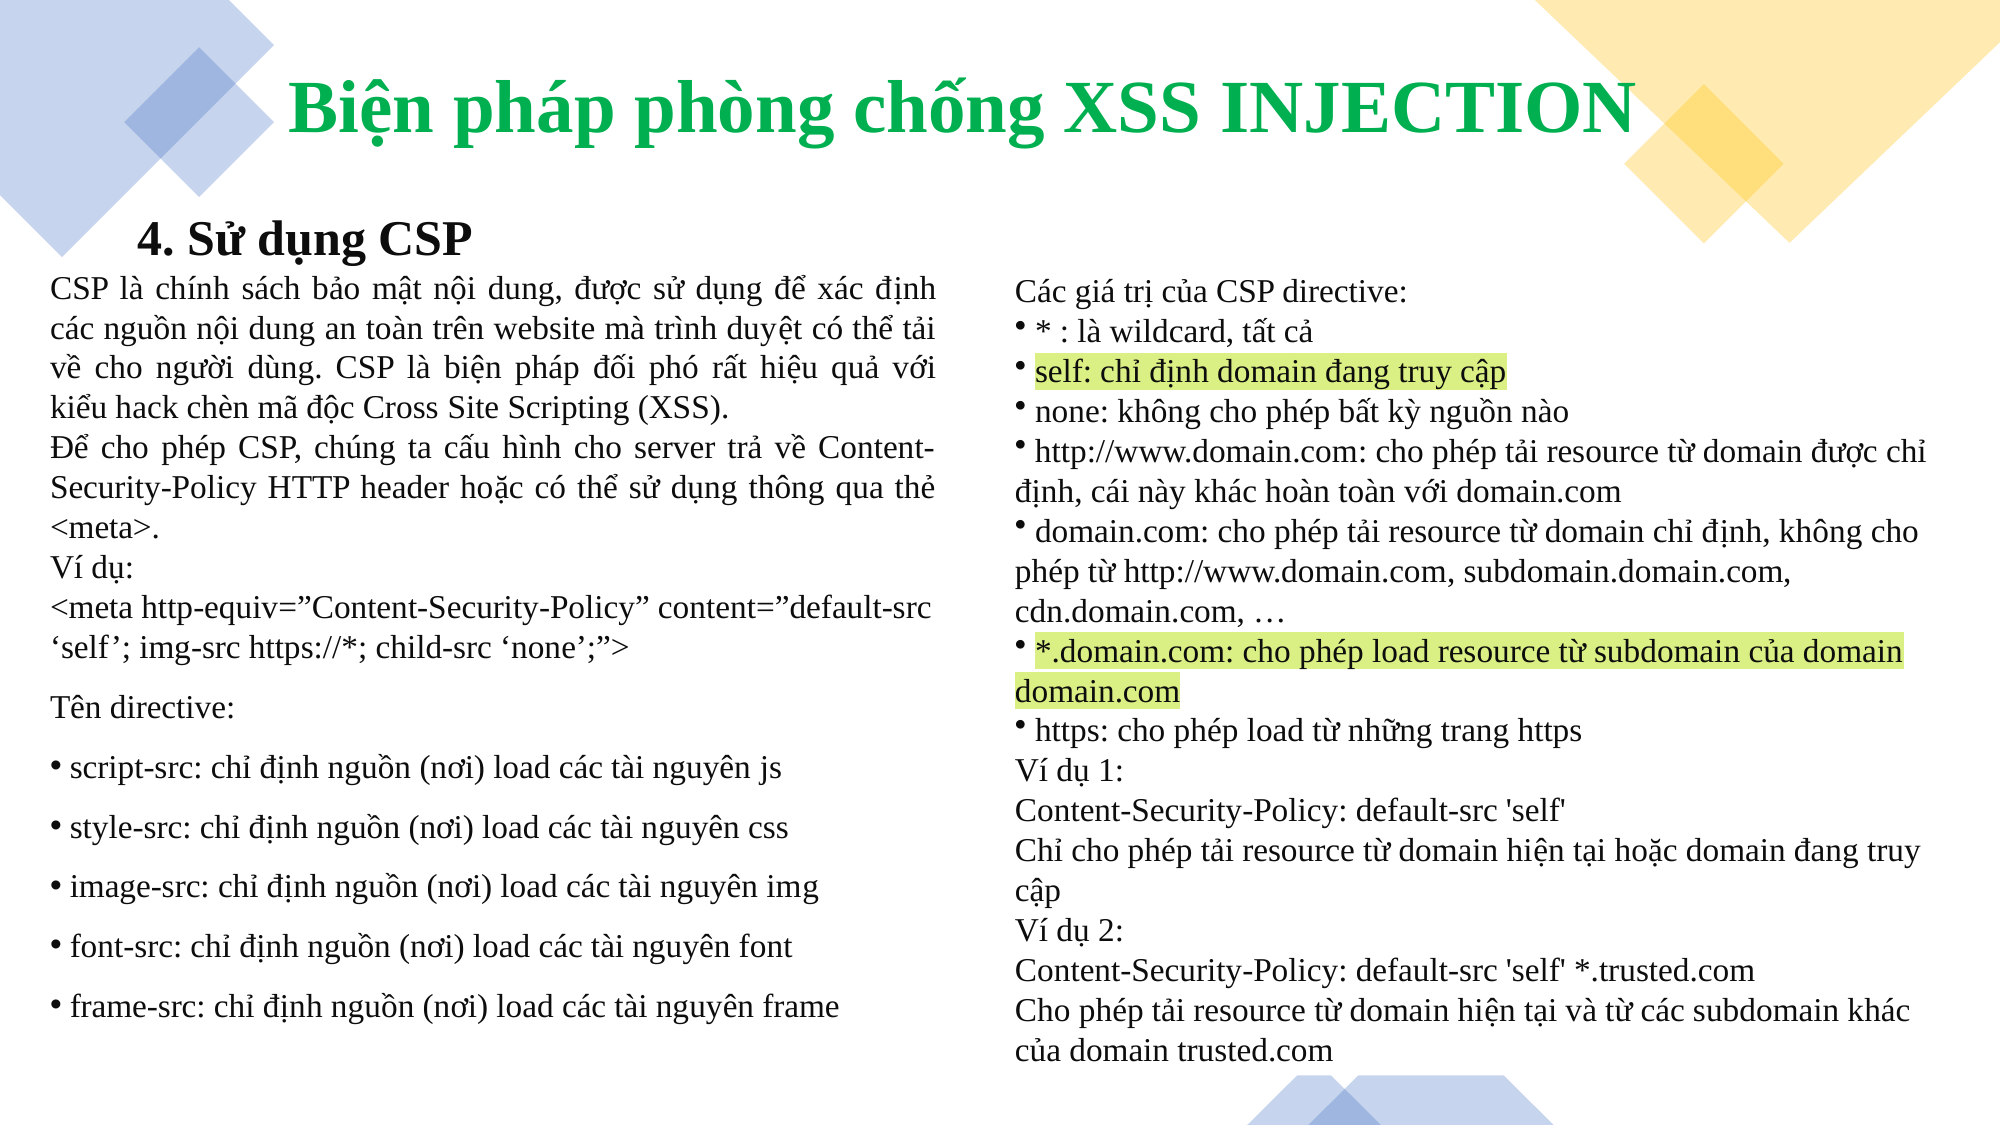

Biện pháp phòng chống XSS INJECTION

       4. Sử dụng CSP
CSP là chính sách bảo mật nội dung, được sử dụng để xác định các nguồn nội dung an toàn trên website mà trình duyệt có thể tải về cho người dùng. CSP là biện pháp đối phó rất hiệu quả với kiểu hack chèn mã độc Cross Site Scripting (XSS).
Để cho phép CSP, chúng ta cấu hình cho server trả về Content-Security-Policy HTTP header hoặc có thể sử dụng thông qua thẻ <meta>.
Ví dụ:
<meta http-equiv=”Content-Security-Policy” content=”default-src ‘self’; img-src https://*; child-src ‘none’;”>
Tên directive:
 script-src: chỉ định nguồn (nơi) load các tài nguyên js
 style-src: chỉ định nguồn (nơi) load các tài nguyên css
 image-src: chỉ định nguồn (nơi) load các tài nguyên img
 font-src: chỉ định nguồn (nơi) load các tài nguyên font
 frame-src: chỉ định nguồn (nơi) load các tài nguyên frame

Các giá trị của CSP directive:
 * : là wildcard, tất cả
 self: chỉ định domain đang truy cập
 none: không cho phép bất kỳ nguồn nào
 http://www.domain.com: cho phép tải resource từ domain được chỉ định, cái này khác hoàn toàn với domain.com
 domain.com: cho phép tải resource từ domain chỉ định, không cho phép từ http://www.domain.com, subdomain.domain.com, cdn.domain.com, …
 *.domain.com: cho phép load resource từ subdomain của domain domain.com
 https: cho phép load từ những trang https
Ví dụ 1:
Content-Security-Policy: default-src 'self'
Chỉ cho phép tải resource từ domain hiện tại hoặc domain đang truy cập
Ví dụ 2:
Content-Security-Policy: default-src 'self' *.trusted.com
Cho phép tải resource từ domain hiện tại và từ các subdomain khác của domain trusted.com